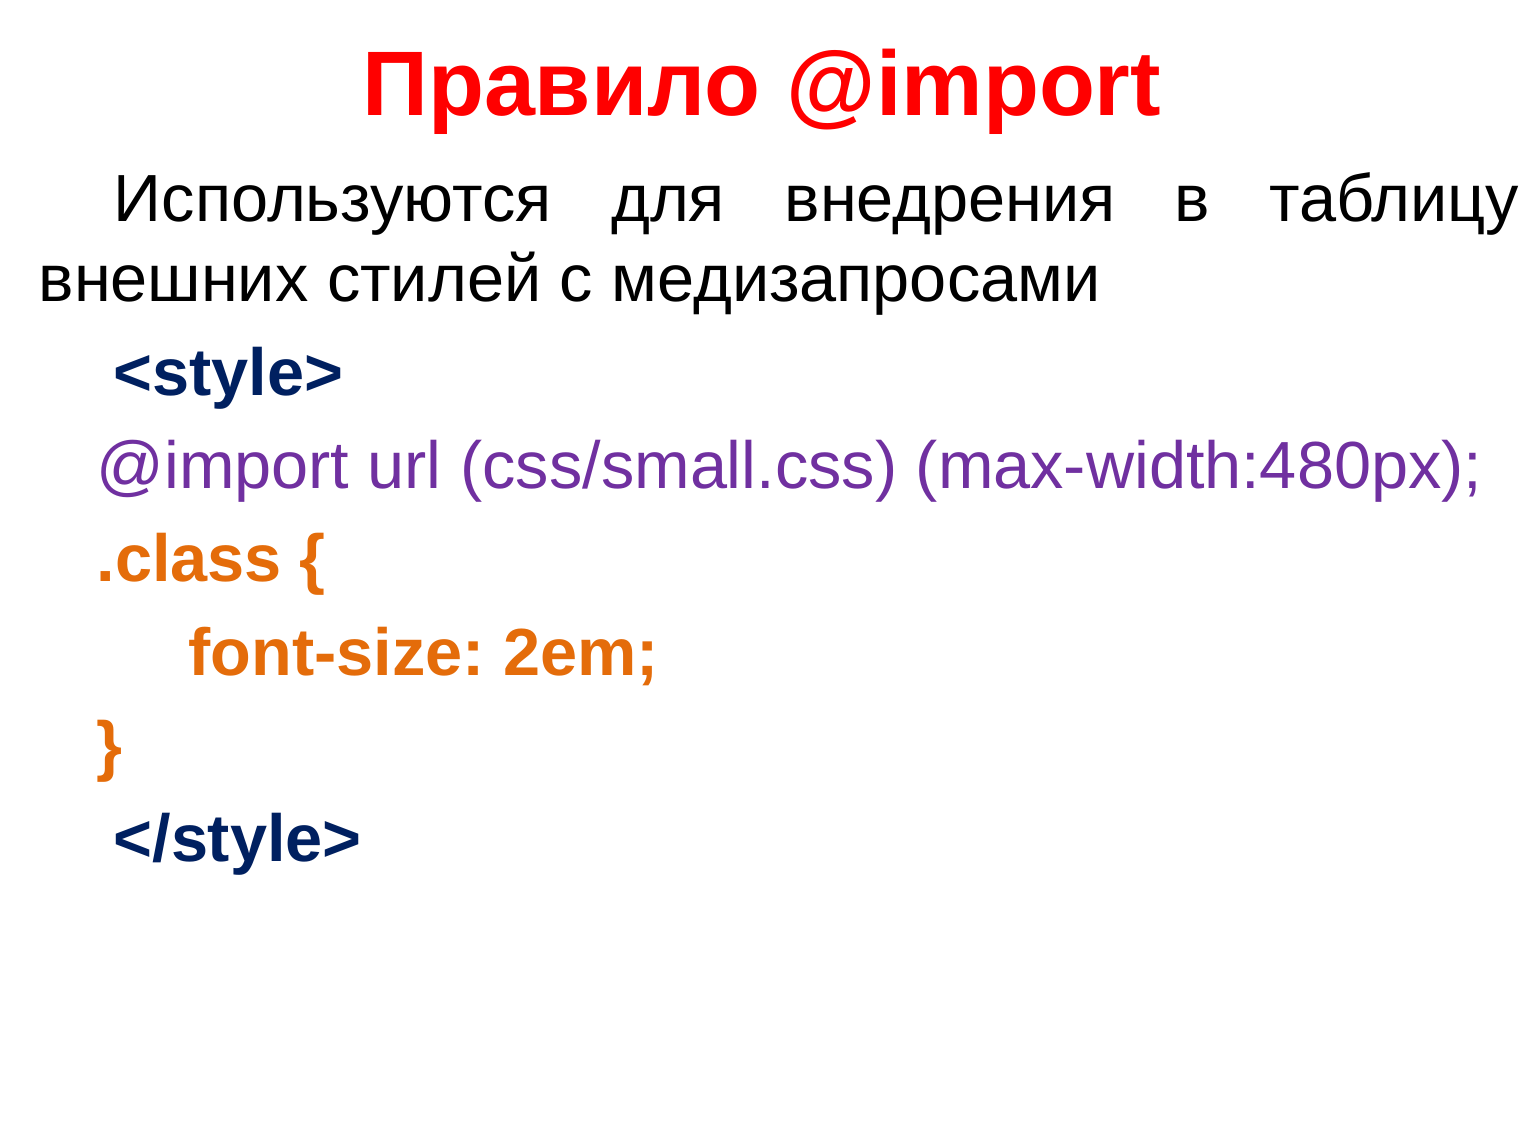

# Правило @import

Используются для внедрения в таблицу внешних стилей с медизапросами
<style>
@import url (css/small.css) (max-width:480px);
.class {
	font-size: 2em;
}
</style>